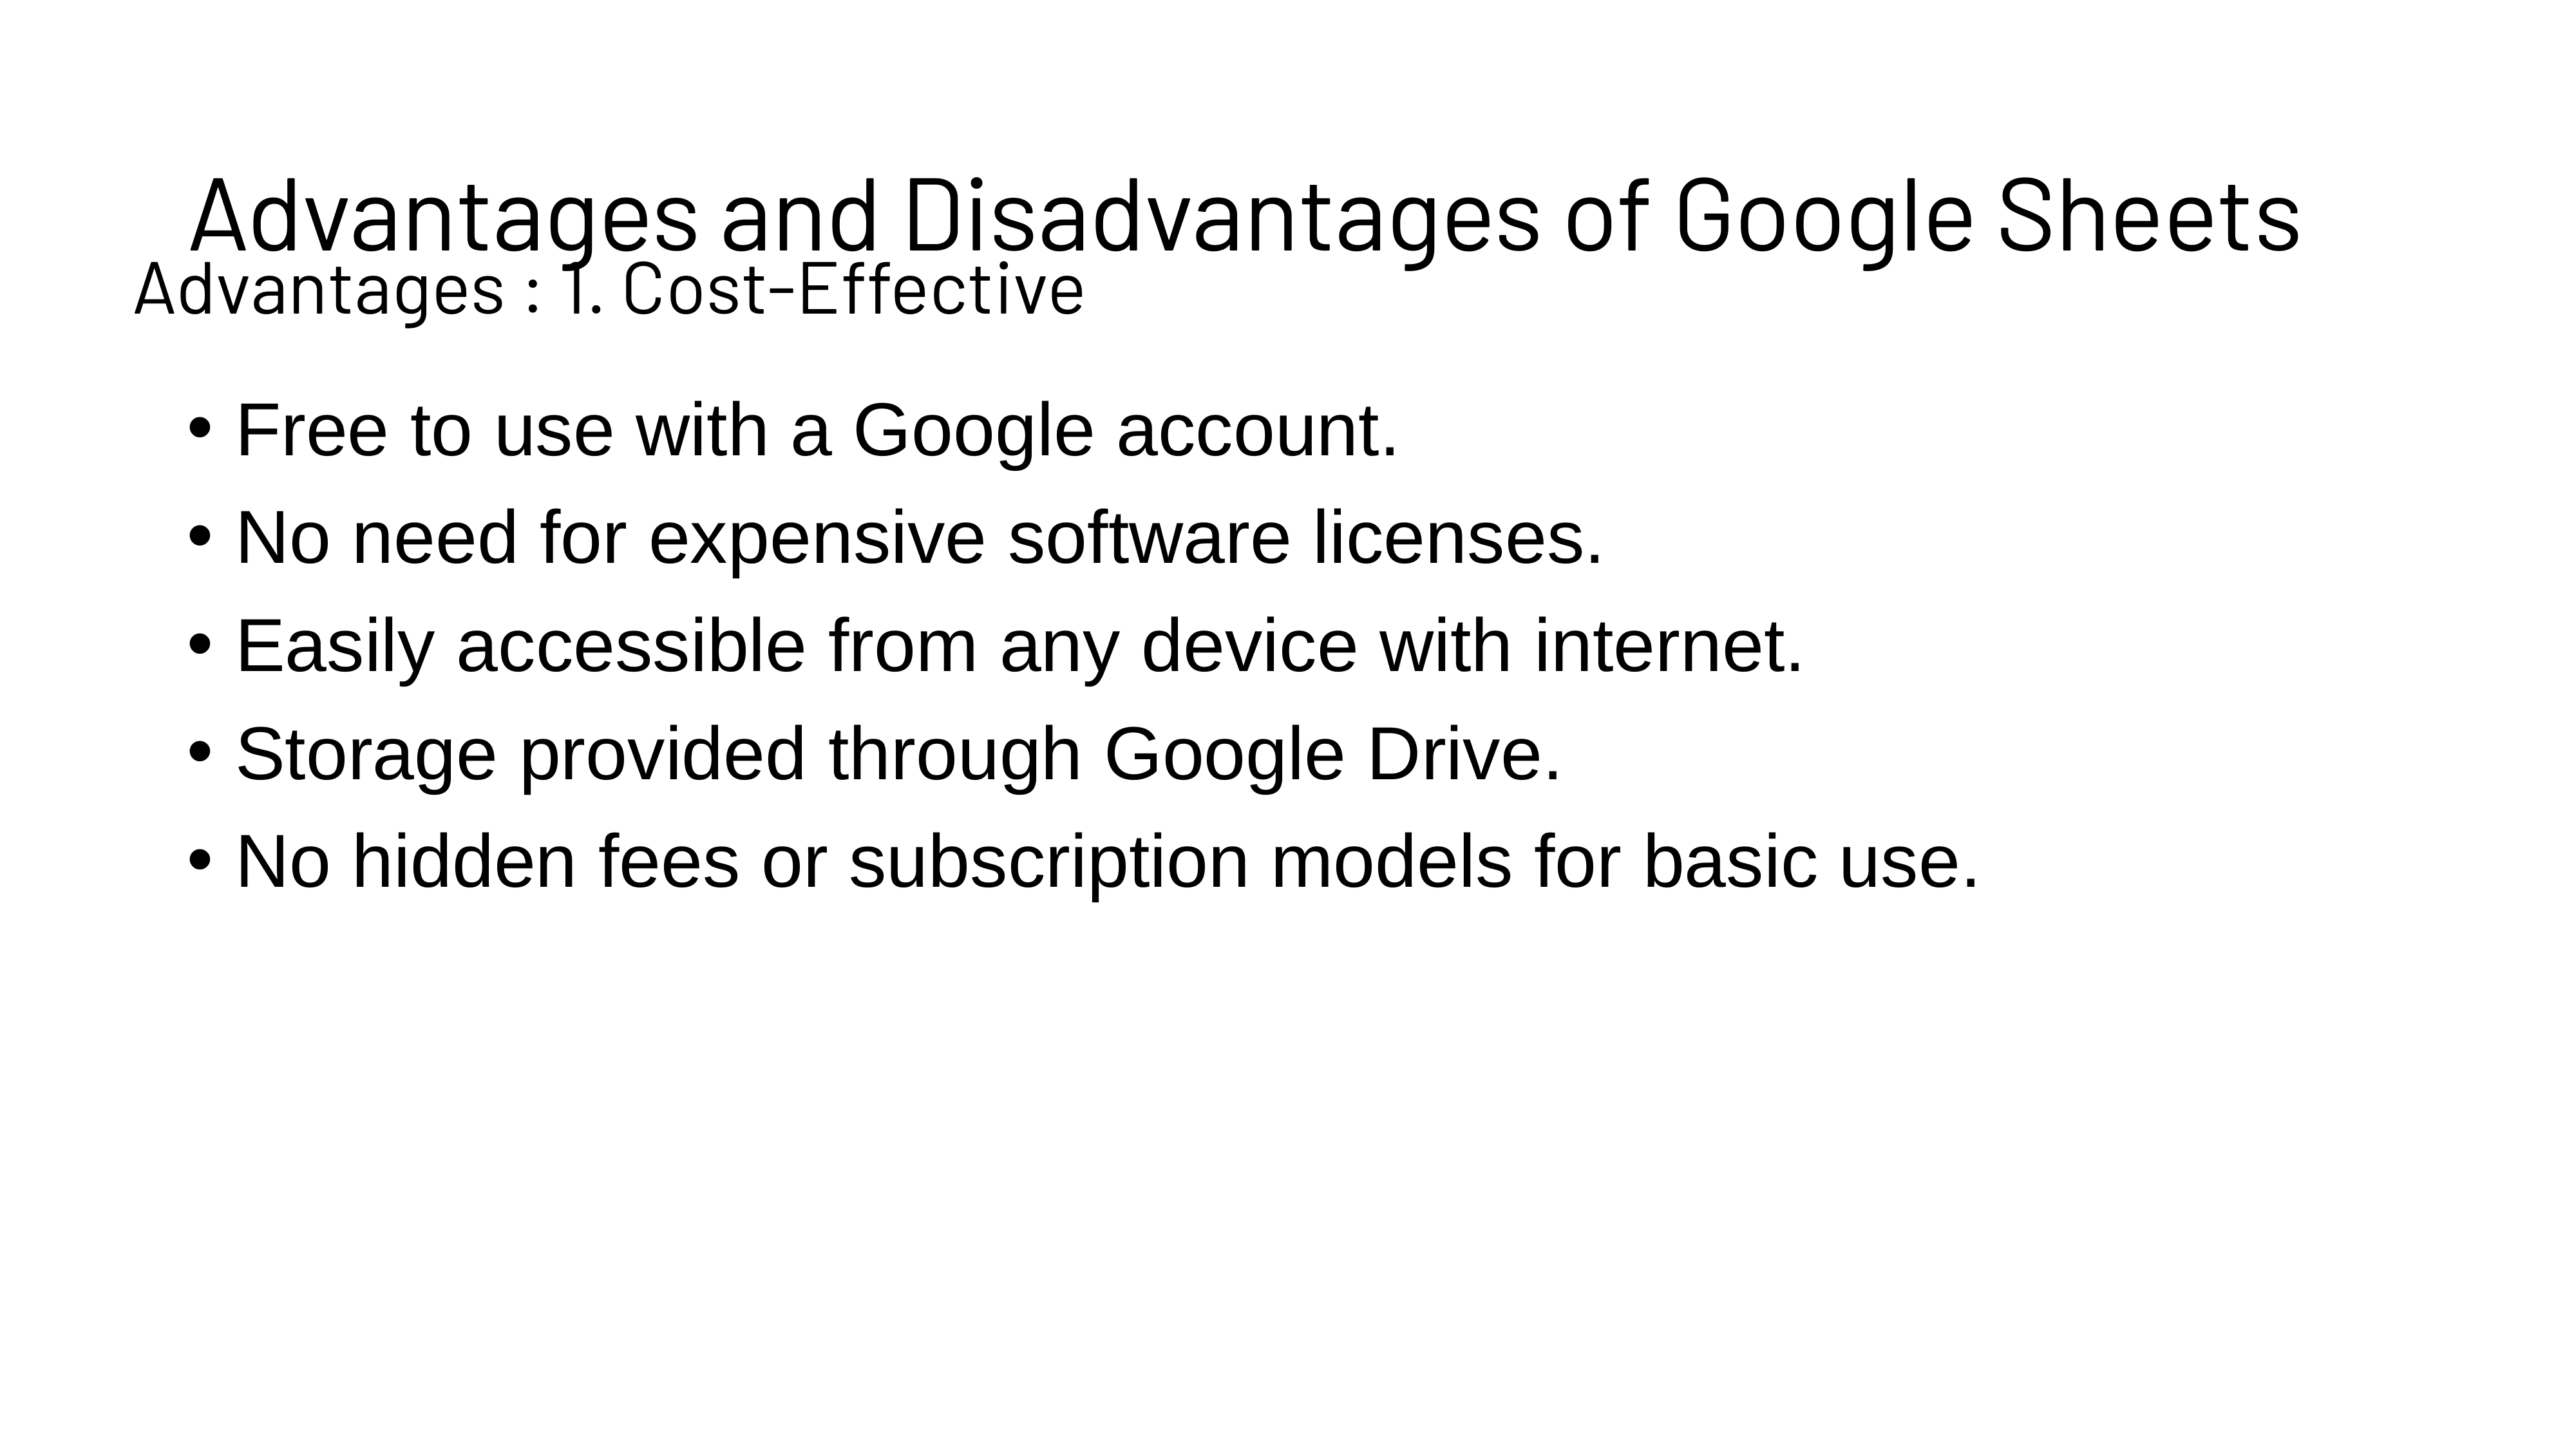

# Advantages and Disadvantages of Google Sheets
Advantages : 1. Cost-Effective
Free to use with a Google account.
No need for expensive software licenses.
Easily accessible from any device with internet.
Storage provided through Google Drive.
No hidden fees or subscription models for basic use.